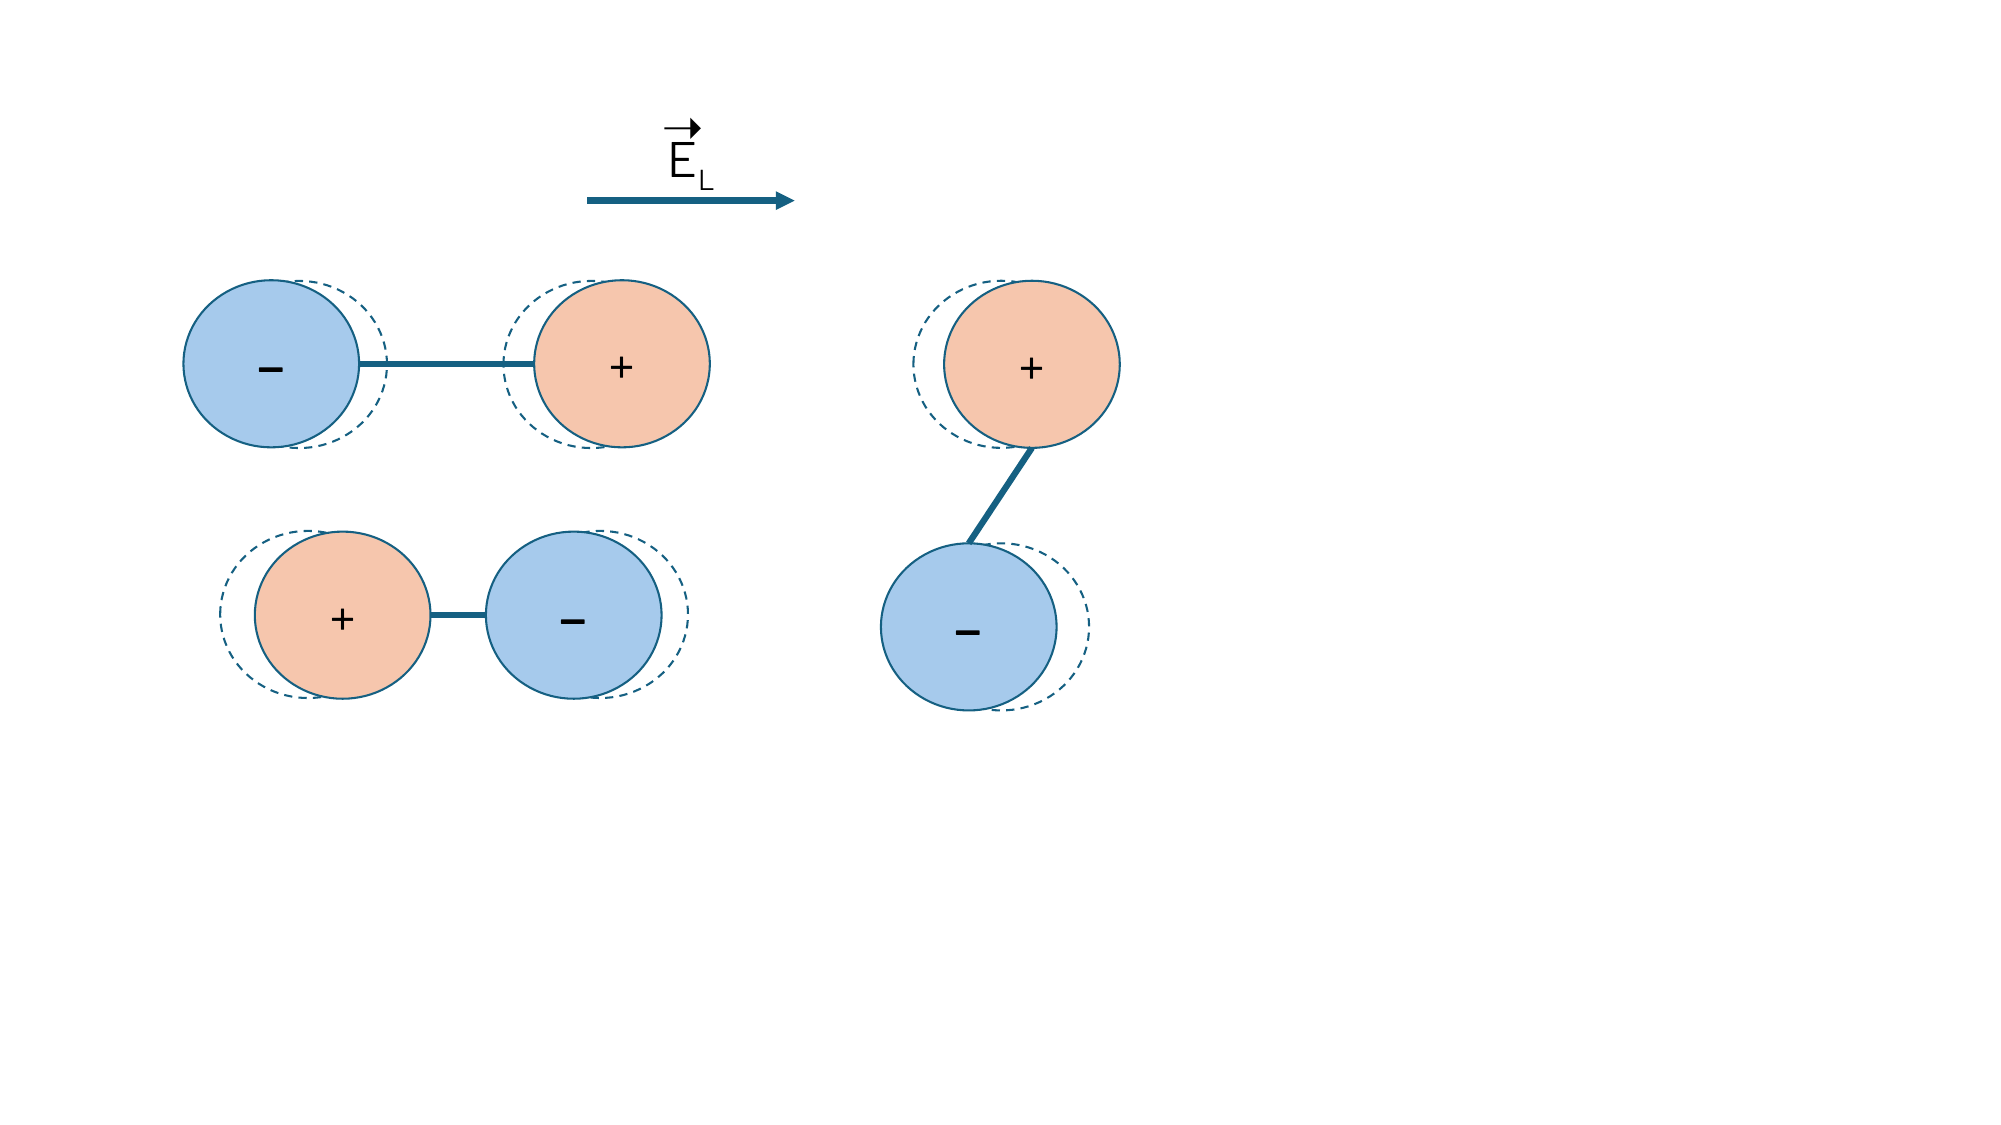

➝
EL
-
+

+

+
-
-